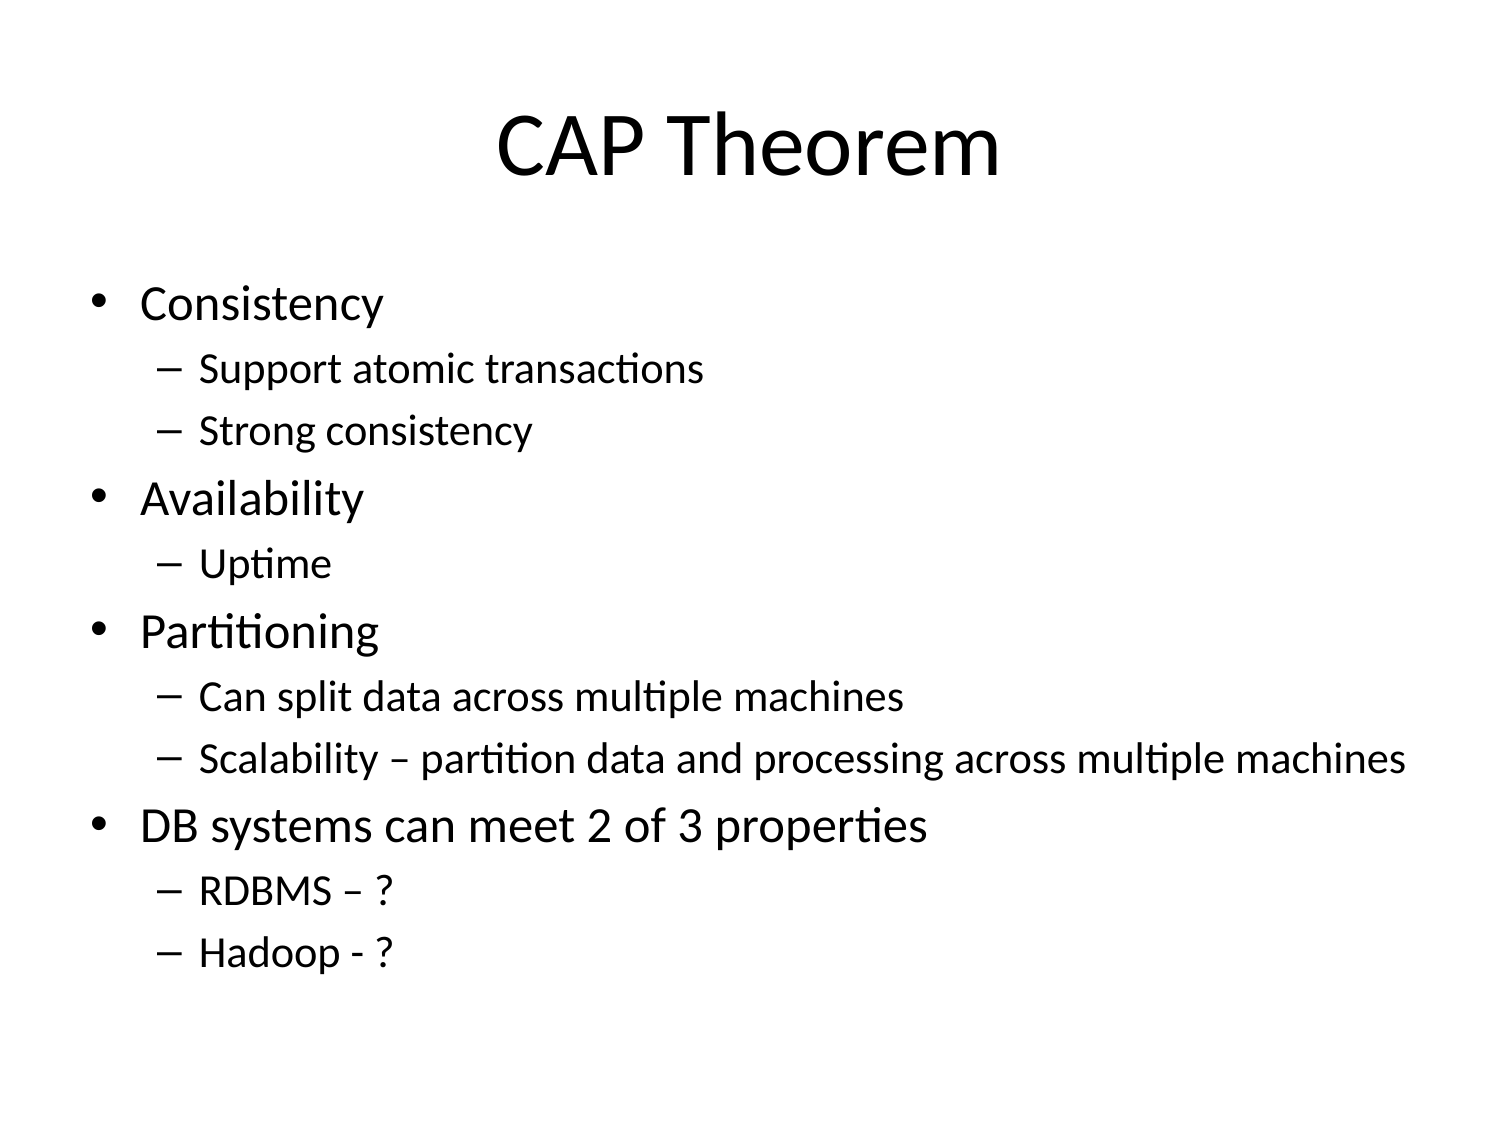

# CAP Theorem
Consistency
Support atomic transactions
Strong consistency
Availability
Uptime
Partitioning
Can split data across multiple machines
Scalability – partition data and processing across multiple machines
DB systems can meet 2 of 3 properties
RDBMS – ?
Hadoop - ?